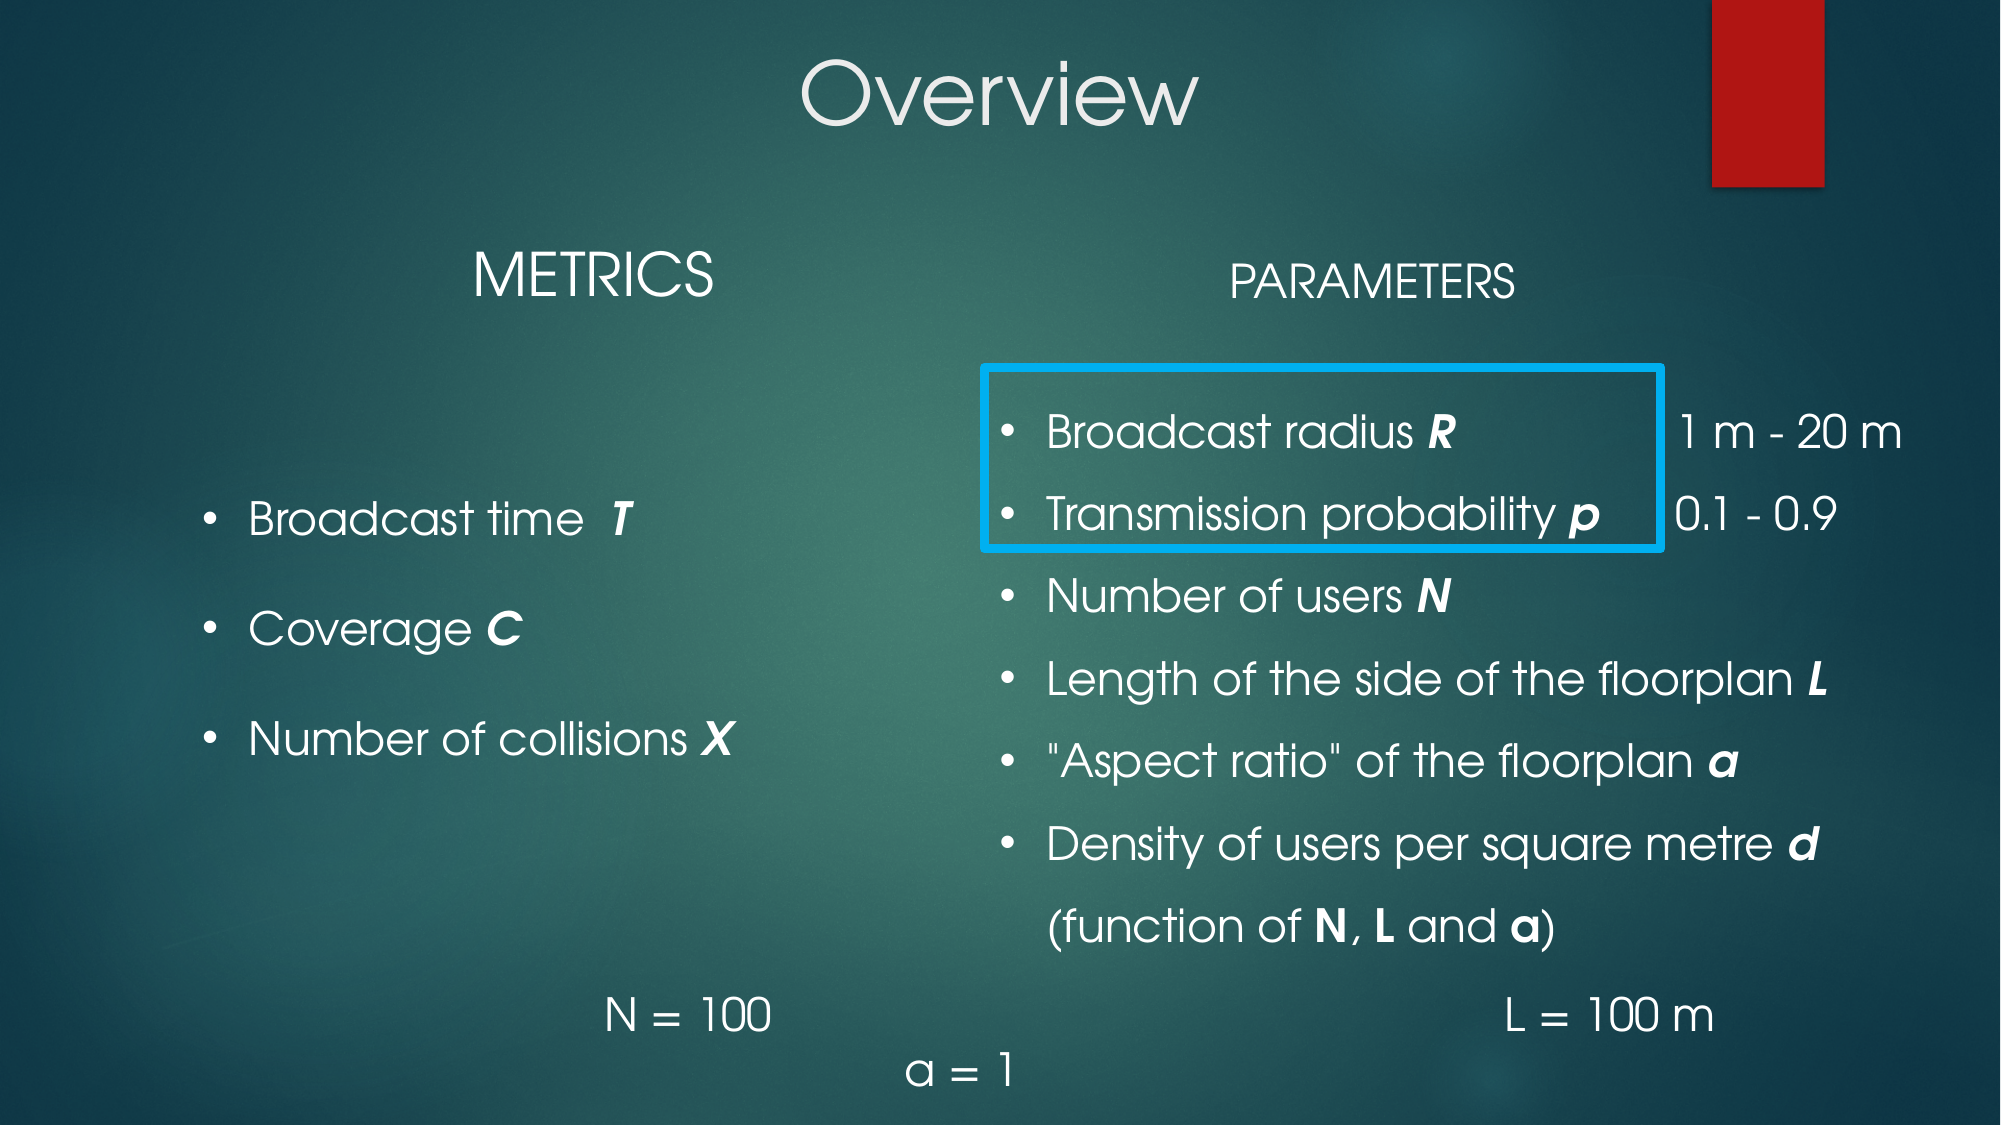

Overview
METRICS
PARAMETERS
Broadcast radius R
Transmission probability p
Number of users N
Length of the side of the floorplan L
"Aspect ratio" of the floorplan a
Density of users per square metre d (function of N, L and a)

1 m - 20 m
0.1 - 0.9
Broadcast time  T
Coverage C
Number of collisions X
			N = 100					L = 100 m						a = 1